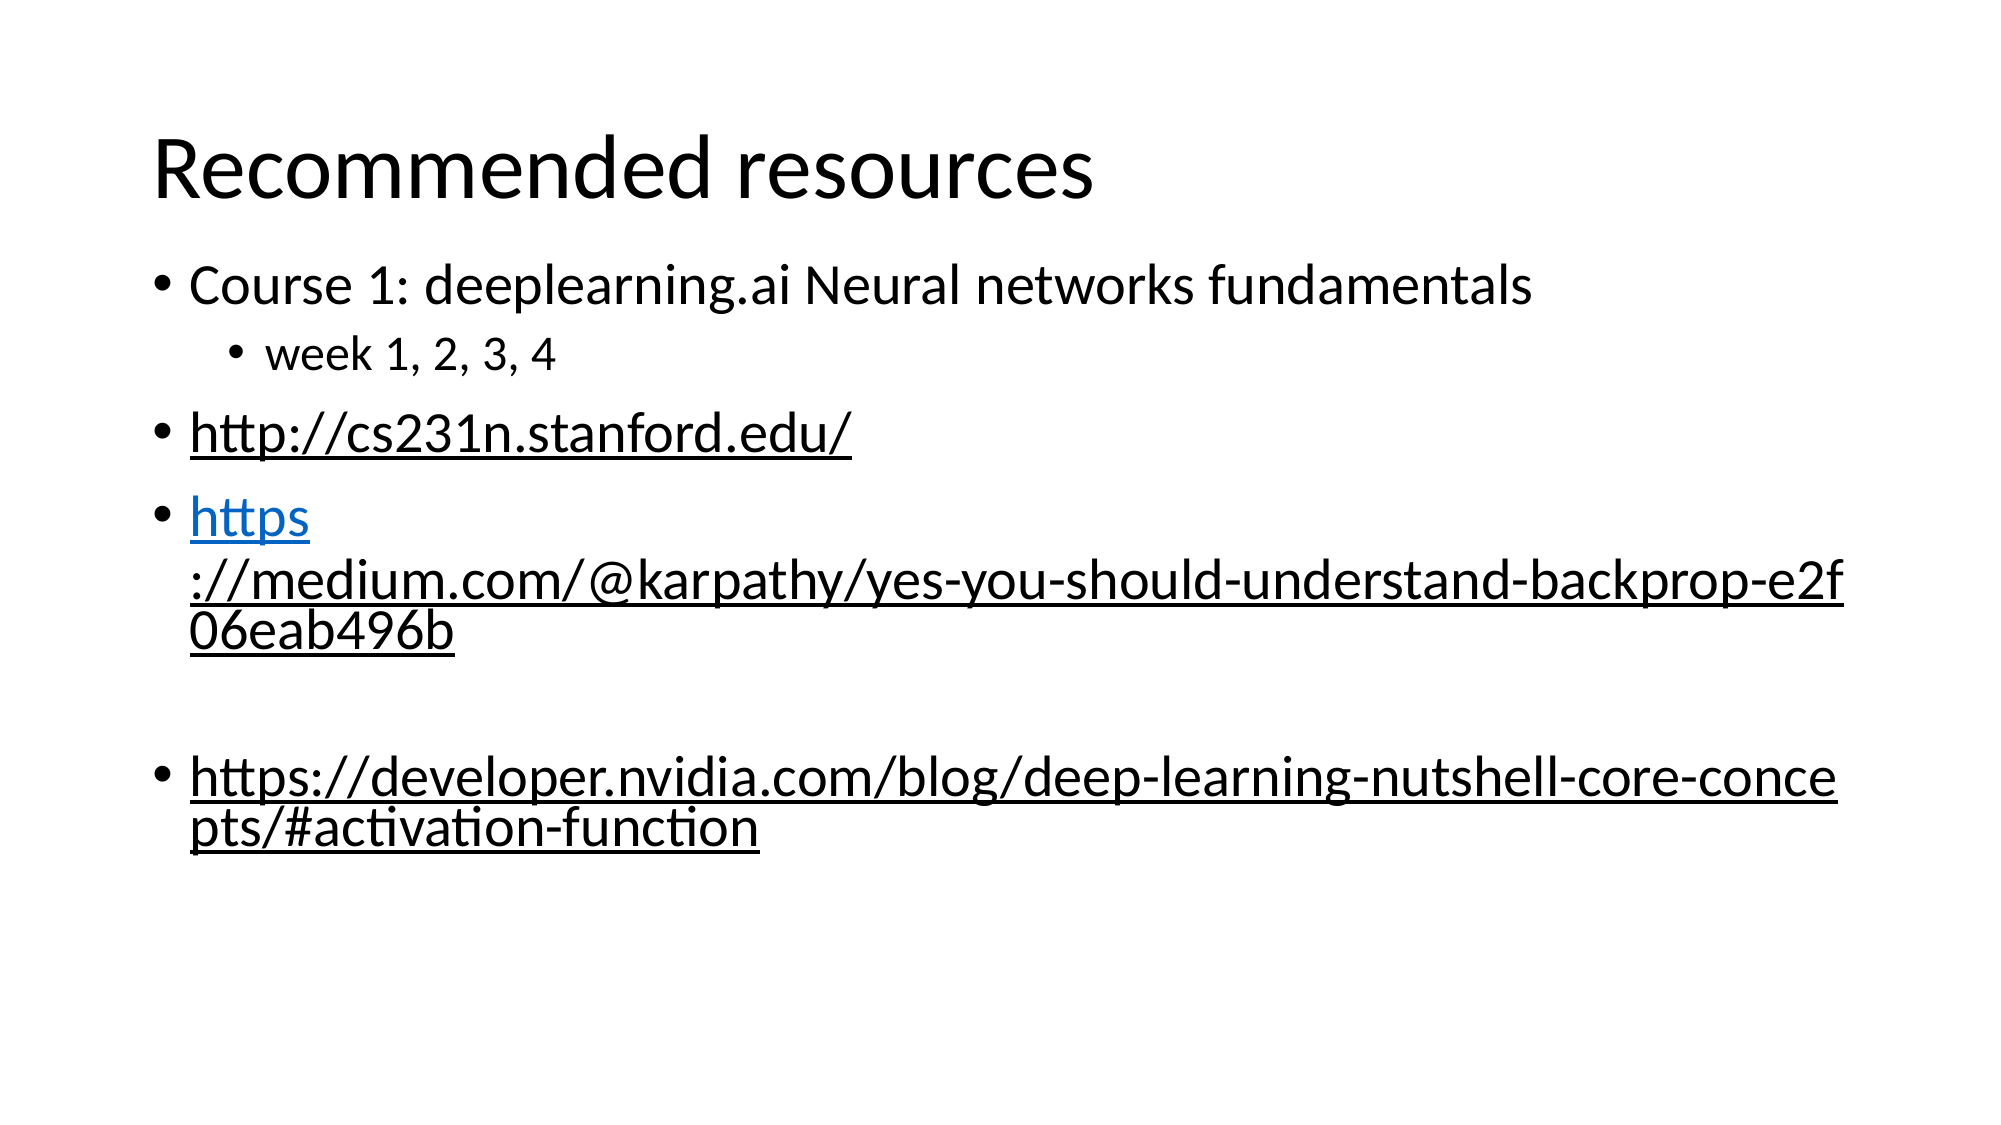

# Recommended resources
Course 1: deeplearning.ai Neural networks fundamentals
week 1, 2, 3, 4
http://cs231n.stanford.edu/
https://medium.com/@karpathy/yes-you-should-understand-backprop-e2f06eab496b
https://developer.nvidia.com/blog/deep-learning-nutshell-core-concepts/#activation-function